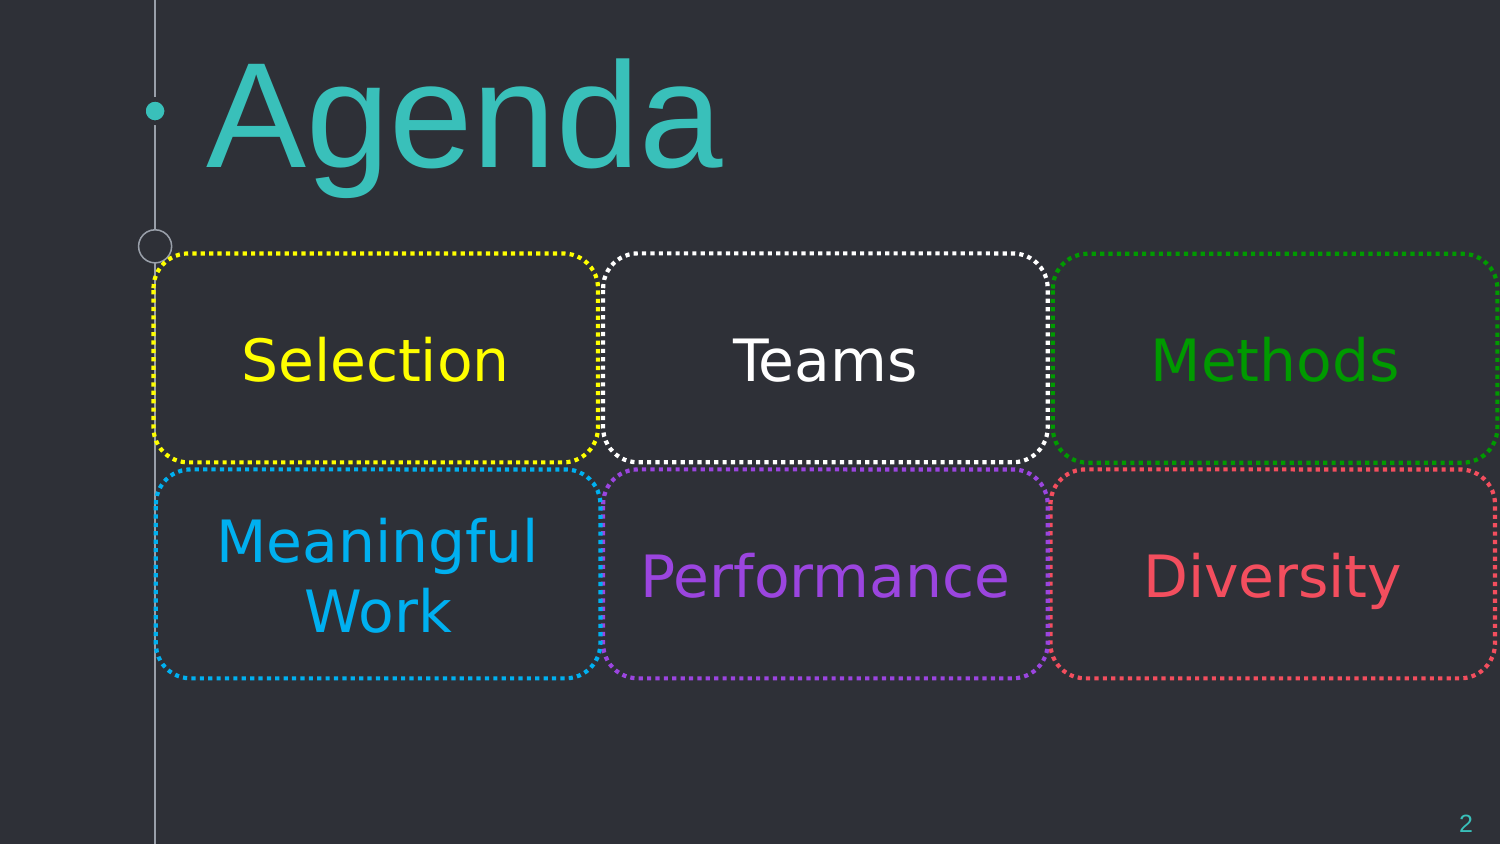

# Agenda
Teams
Selection
Methods
Meaningful
Work
Performance
Diversity
2